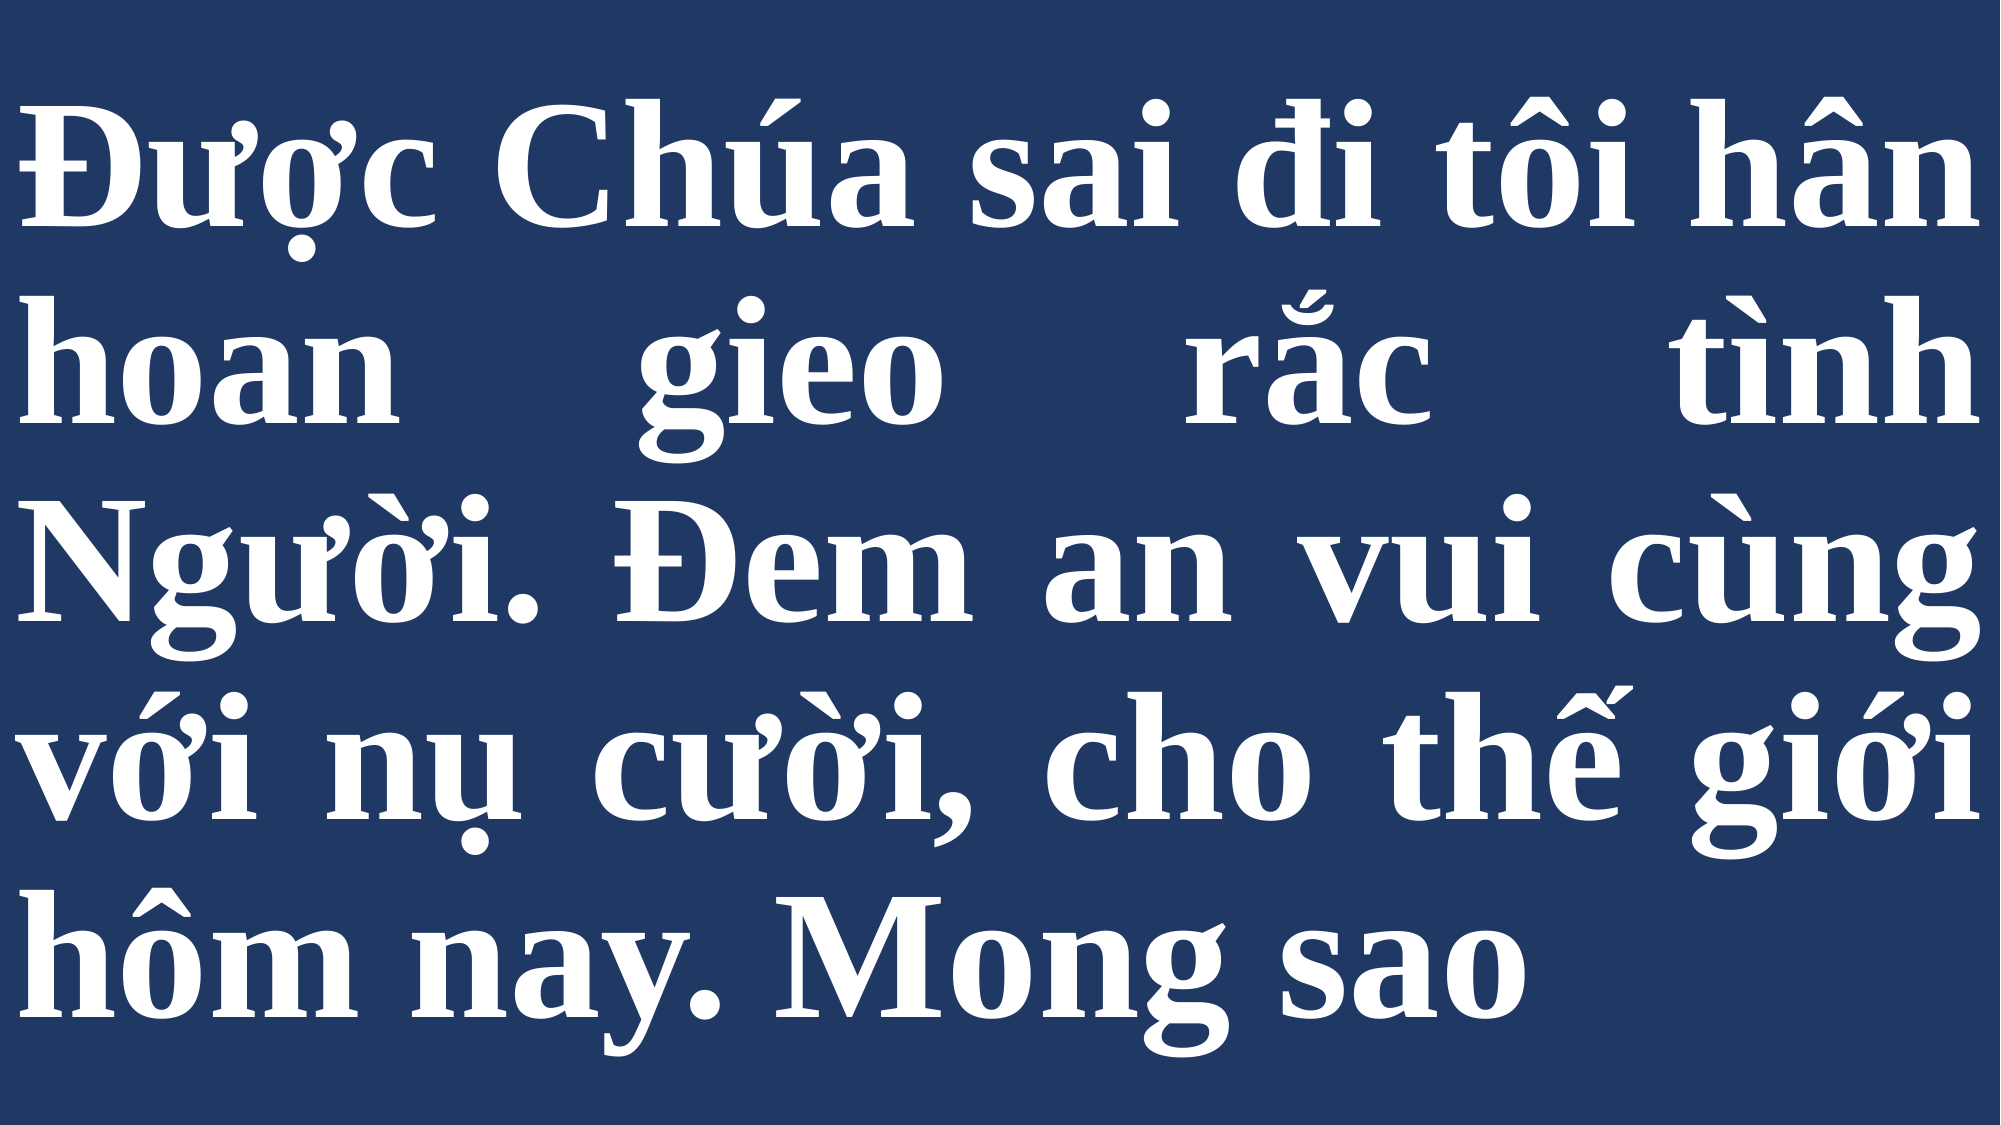

# Được Chúa sai đi tôi hân hoan gieo rắc tình Người. Đem an vui cùng với nụ cười, cho thế giới hôm nay. Mong sao